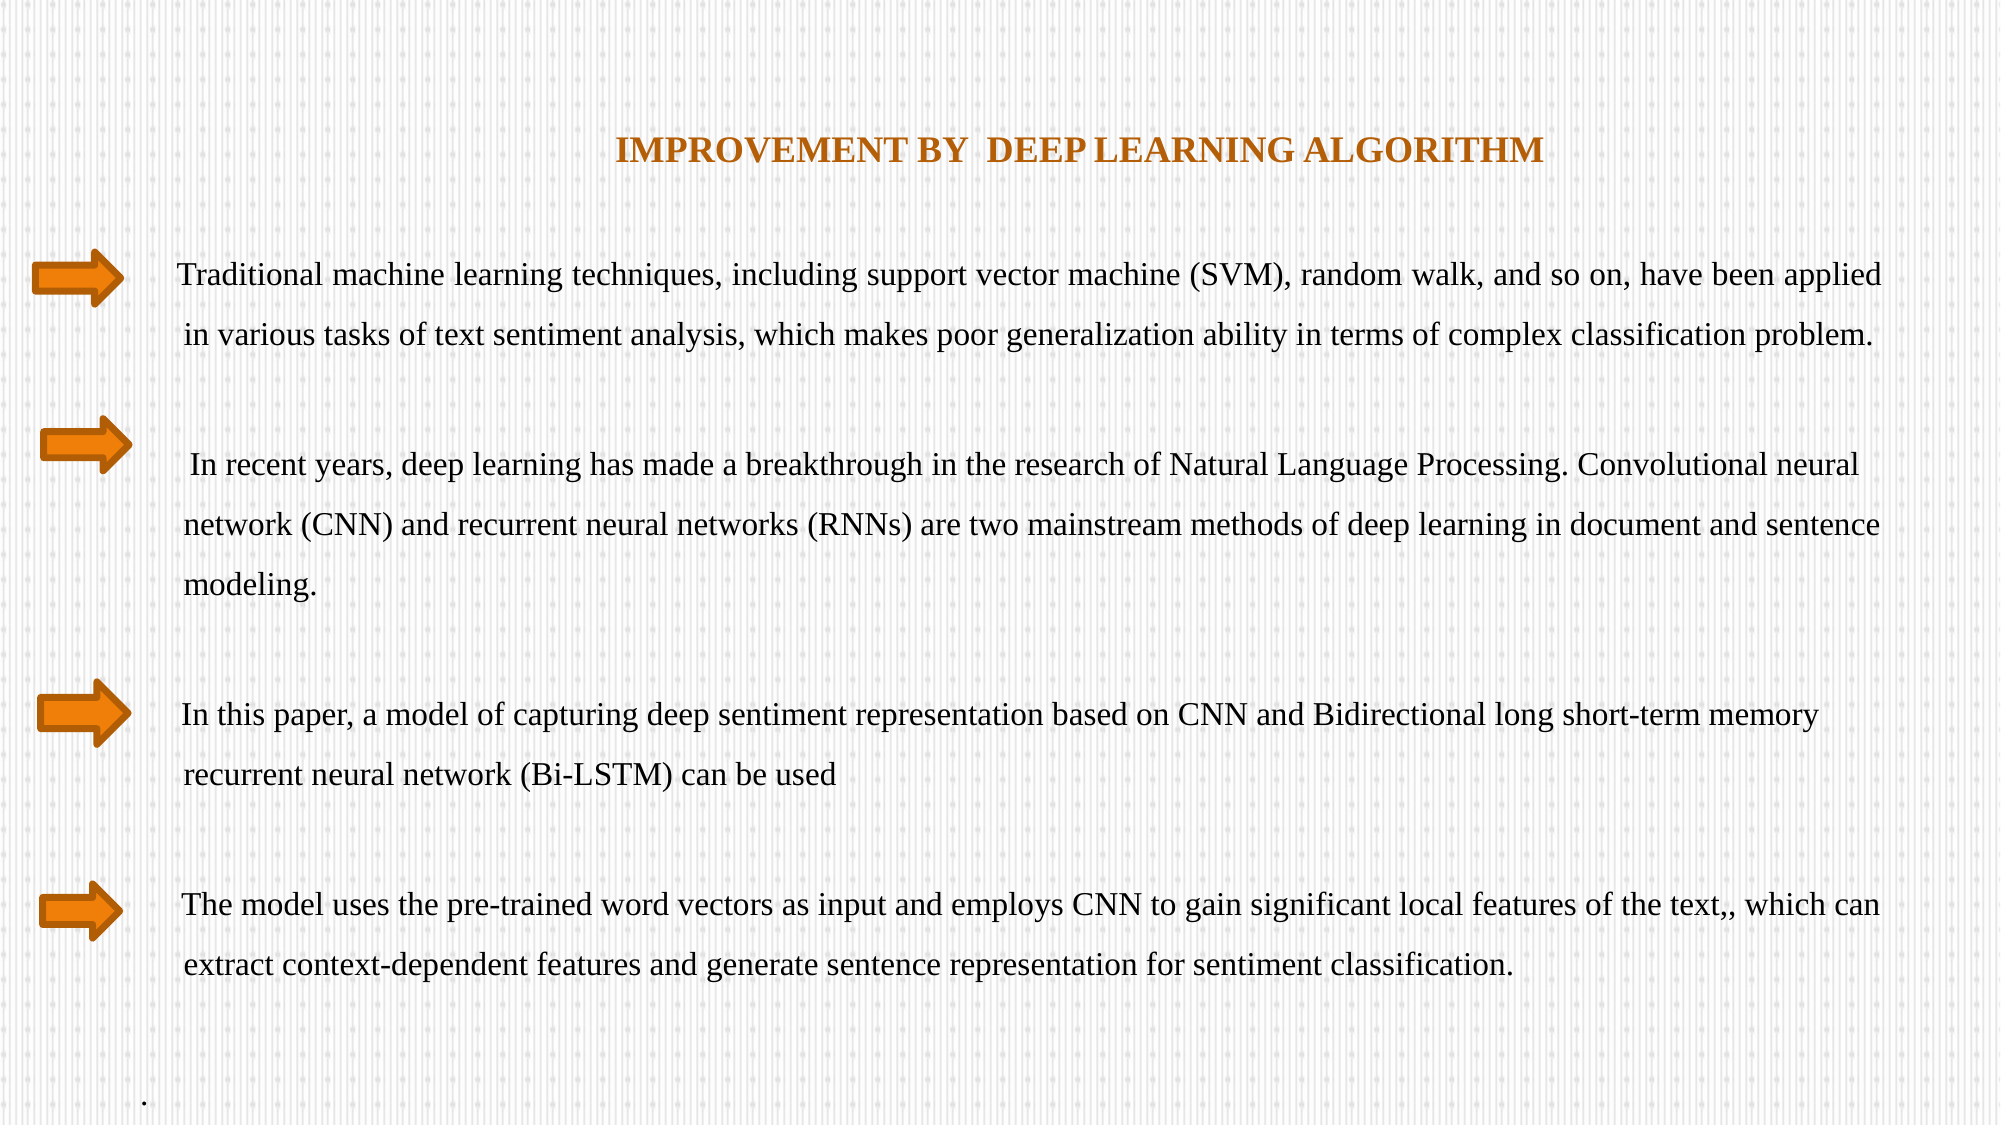

#
                                                  IMPROVEMENT BY  DEEP LEARNING ALGORITHM

    Traditional machine learning techniques, including support vector machine (SVM), random walk, and so on, have been applied in various tasks of text sentiment analysis, which makes poor generalization ability in terms of complex classification problem.

      In recent years, deep learning has made a breakthrough in the research of Natural Language Processing. Convolutional neural network (CNN) and recurrent neural networks (RNNs) are two mainstream methods of deep learning in document and sentence modeling.

     In this paper, a model of capturing deep sentiment representation based on CNN and Bidirectional long short-term memory recurrent neural network (Bi-LSTM) can be used

     The model uses the pre-trained word vectors as input and employs CNN to gain significant local features of the text,, which can extract context-dependent features and generate sentence representation for sentiment classification.

.

10